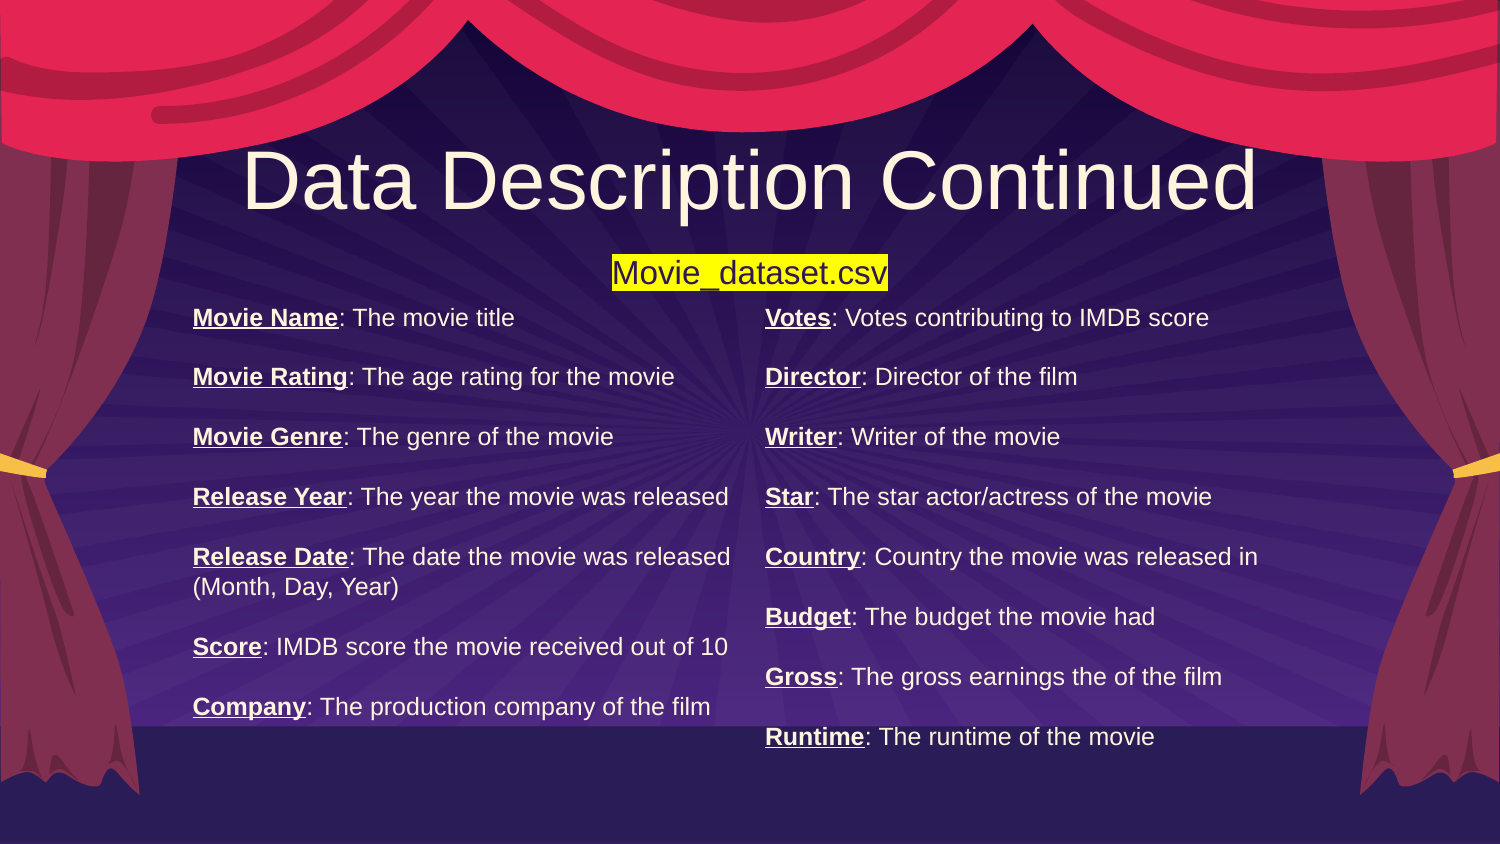

Data Description Continued

Movie_dataset.csv
Movie Name: The movie title

Movie Rating: The age rating for the movie

Movie Genre: The genre of the movie

Release Year: The year the movie was released

Release Date: The date the movie was released (Month, Day, Year)

Score: IMDB score the movie received out of 10

Company: The production company of the film
Votes: Votes contributing to IMDB score

Director: Director of the film

Writer: Writer of the movie

Star: The star actor/actress of the movie

Country: Country the movie was released in

Budget: The budget the movie had

Gross: The gross earnings the of the film

Runtime: The runtime of the movie